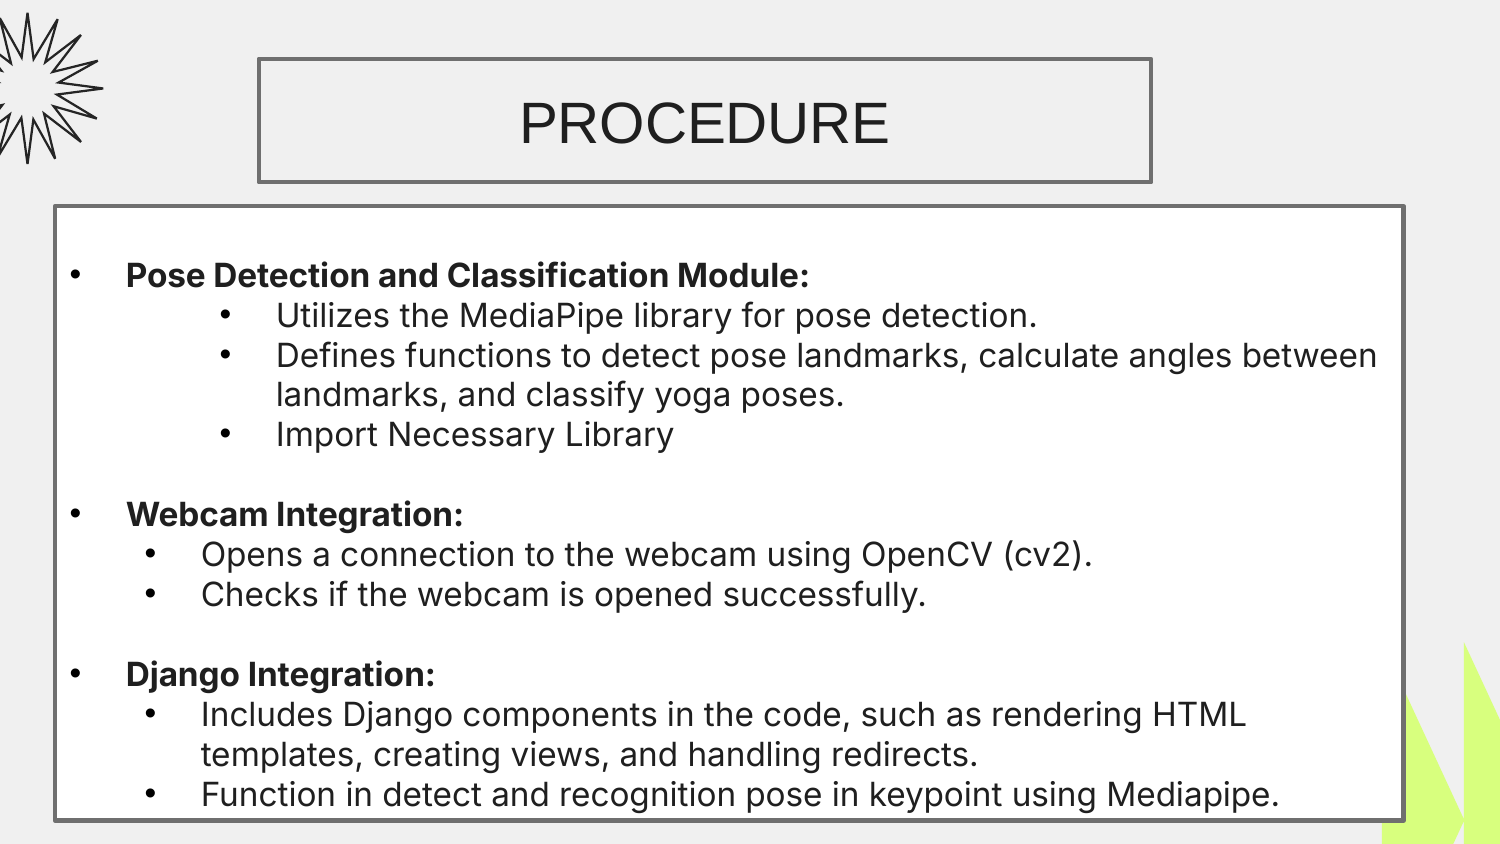

PROCEDURE

Pose Detection and Classification Module:
Utilizes the MediaPipe library for pose detection.
Defines functions to detect pose landmarks, calculate angles between landmarks, and classify yoga poses.
Import Necessary Library

Webcam Integration:
Opens a connection to the webcam using OpenCV (cv2).
Checks if the webcam is opened successfully.

Django Integration:
Includes Django components in the code, such as rendering HTML templates, creating views, and handling redirects.
Function in detect and recognition pose in keypoint using Mediapipe.